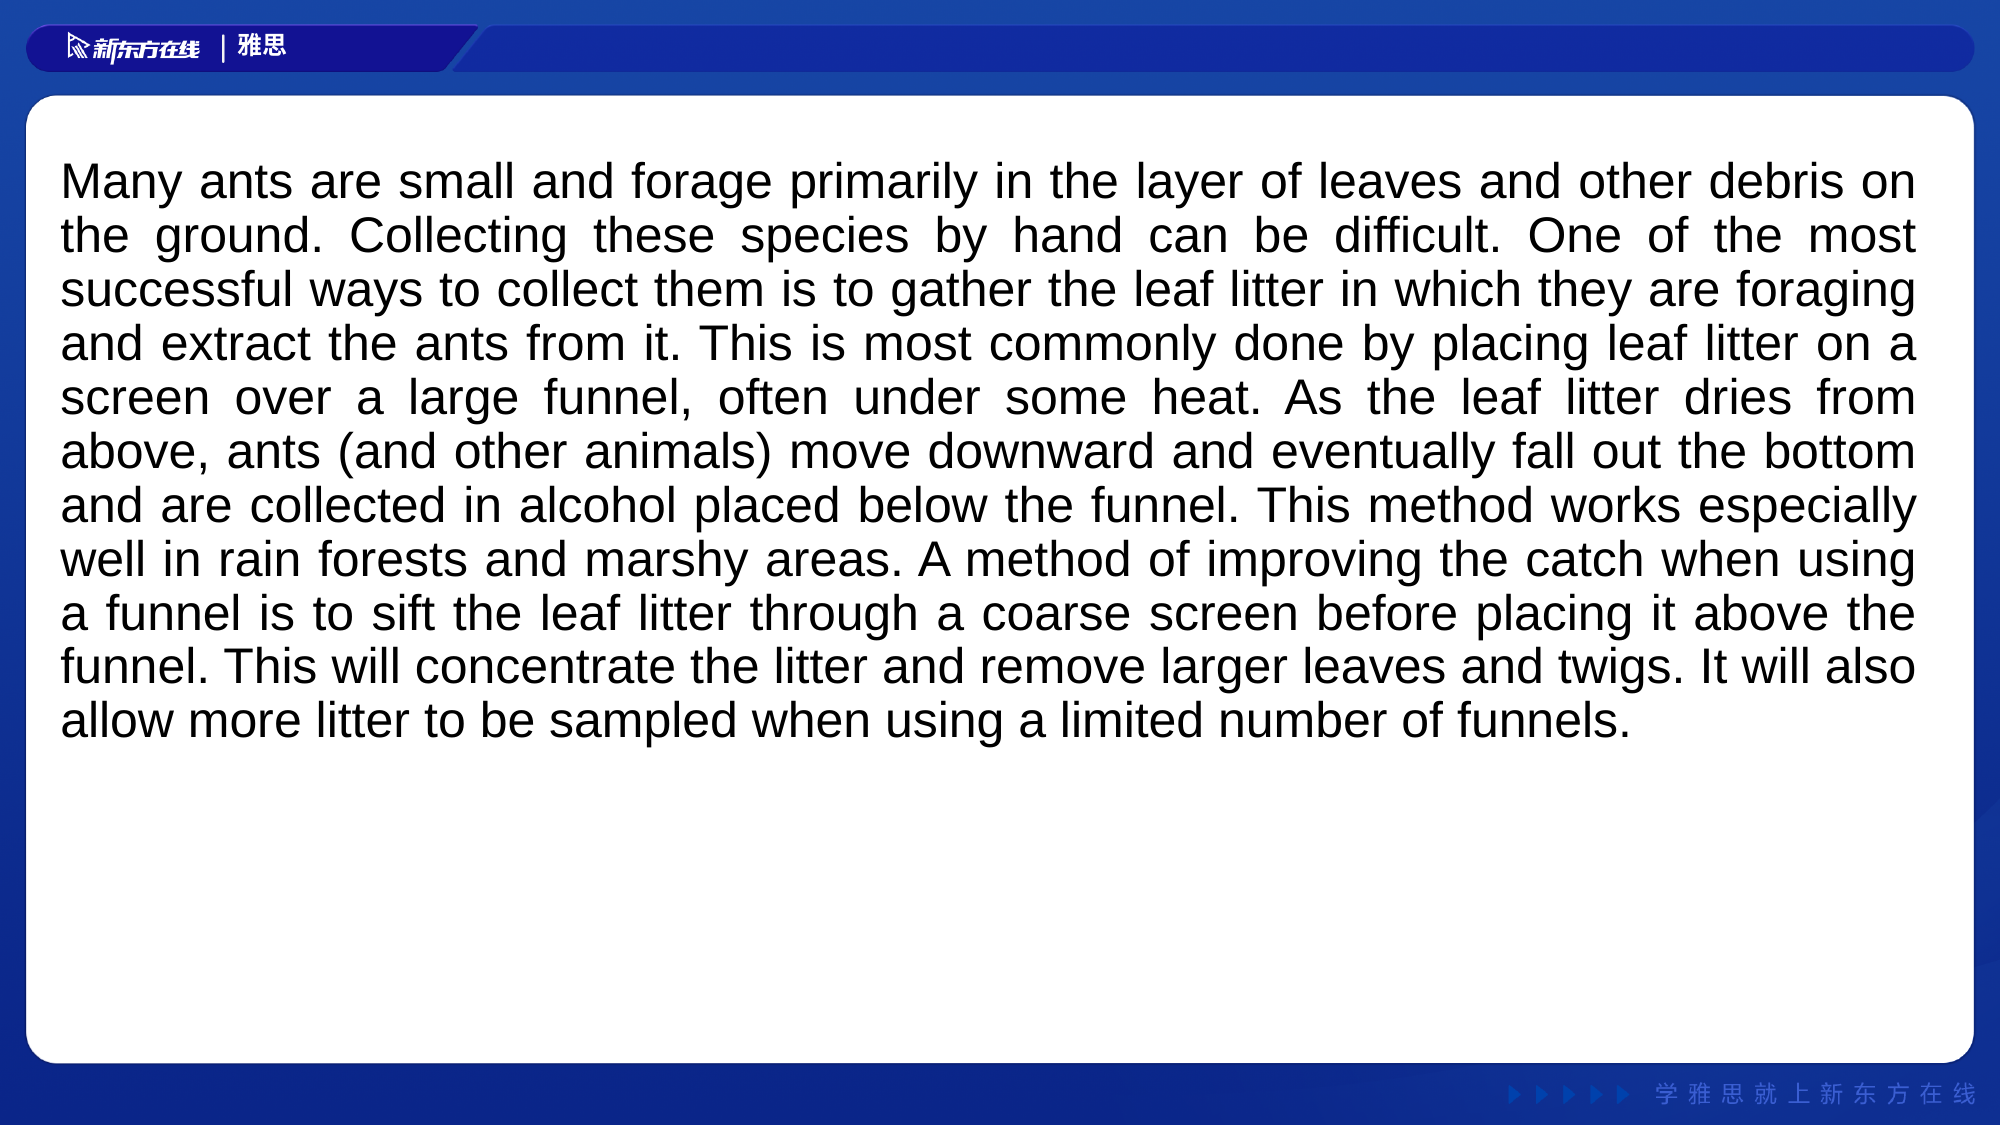

Many ants are small and forage primarily in the layer of leaves and other debris on the ground. Collecting these species by hand can be difficult. One of the most successful ways to collect them is to gather the leaf litter in which they are foraging and extract the ants from it. This is most commonly done by placing leaf litter on a screen over a large funnel, often under some heat. As the leaf litter dries from above, ants (and other animals) move downward and eventually fall out the bottom and are collected in alcohol placed below the funnel. This method works especially well in rain forests and marshy areas. A method of improving the catch when using a funnel is to sift the leaf litter through a coarse screen before placing it above the funnel. This will concentrate the litter and remove larger leaves and twigs. It will also allow more litter to be sampled when using a limited number of funnels.
#